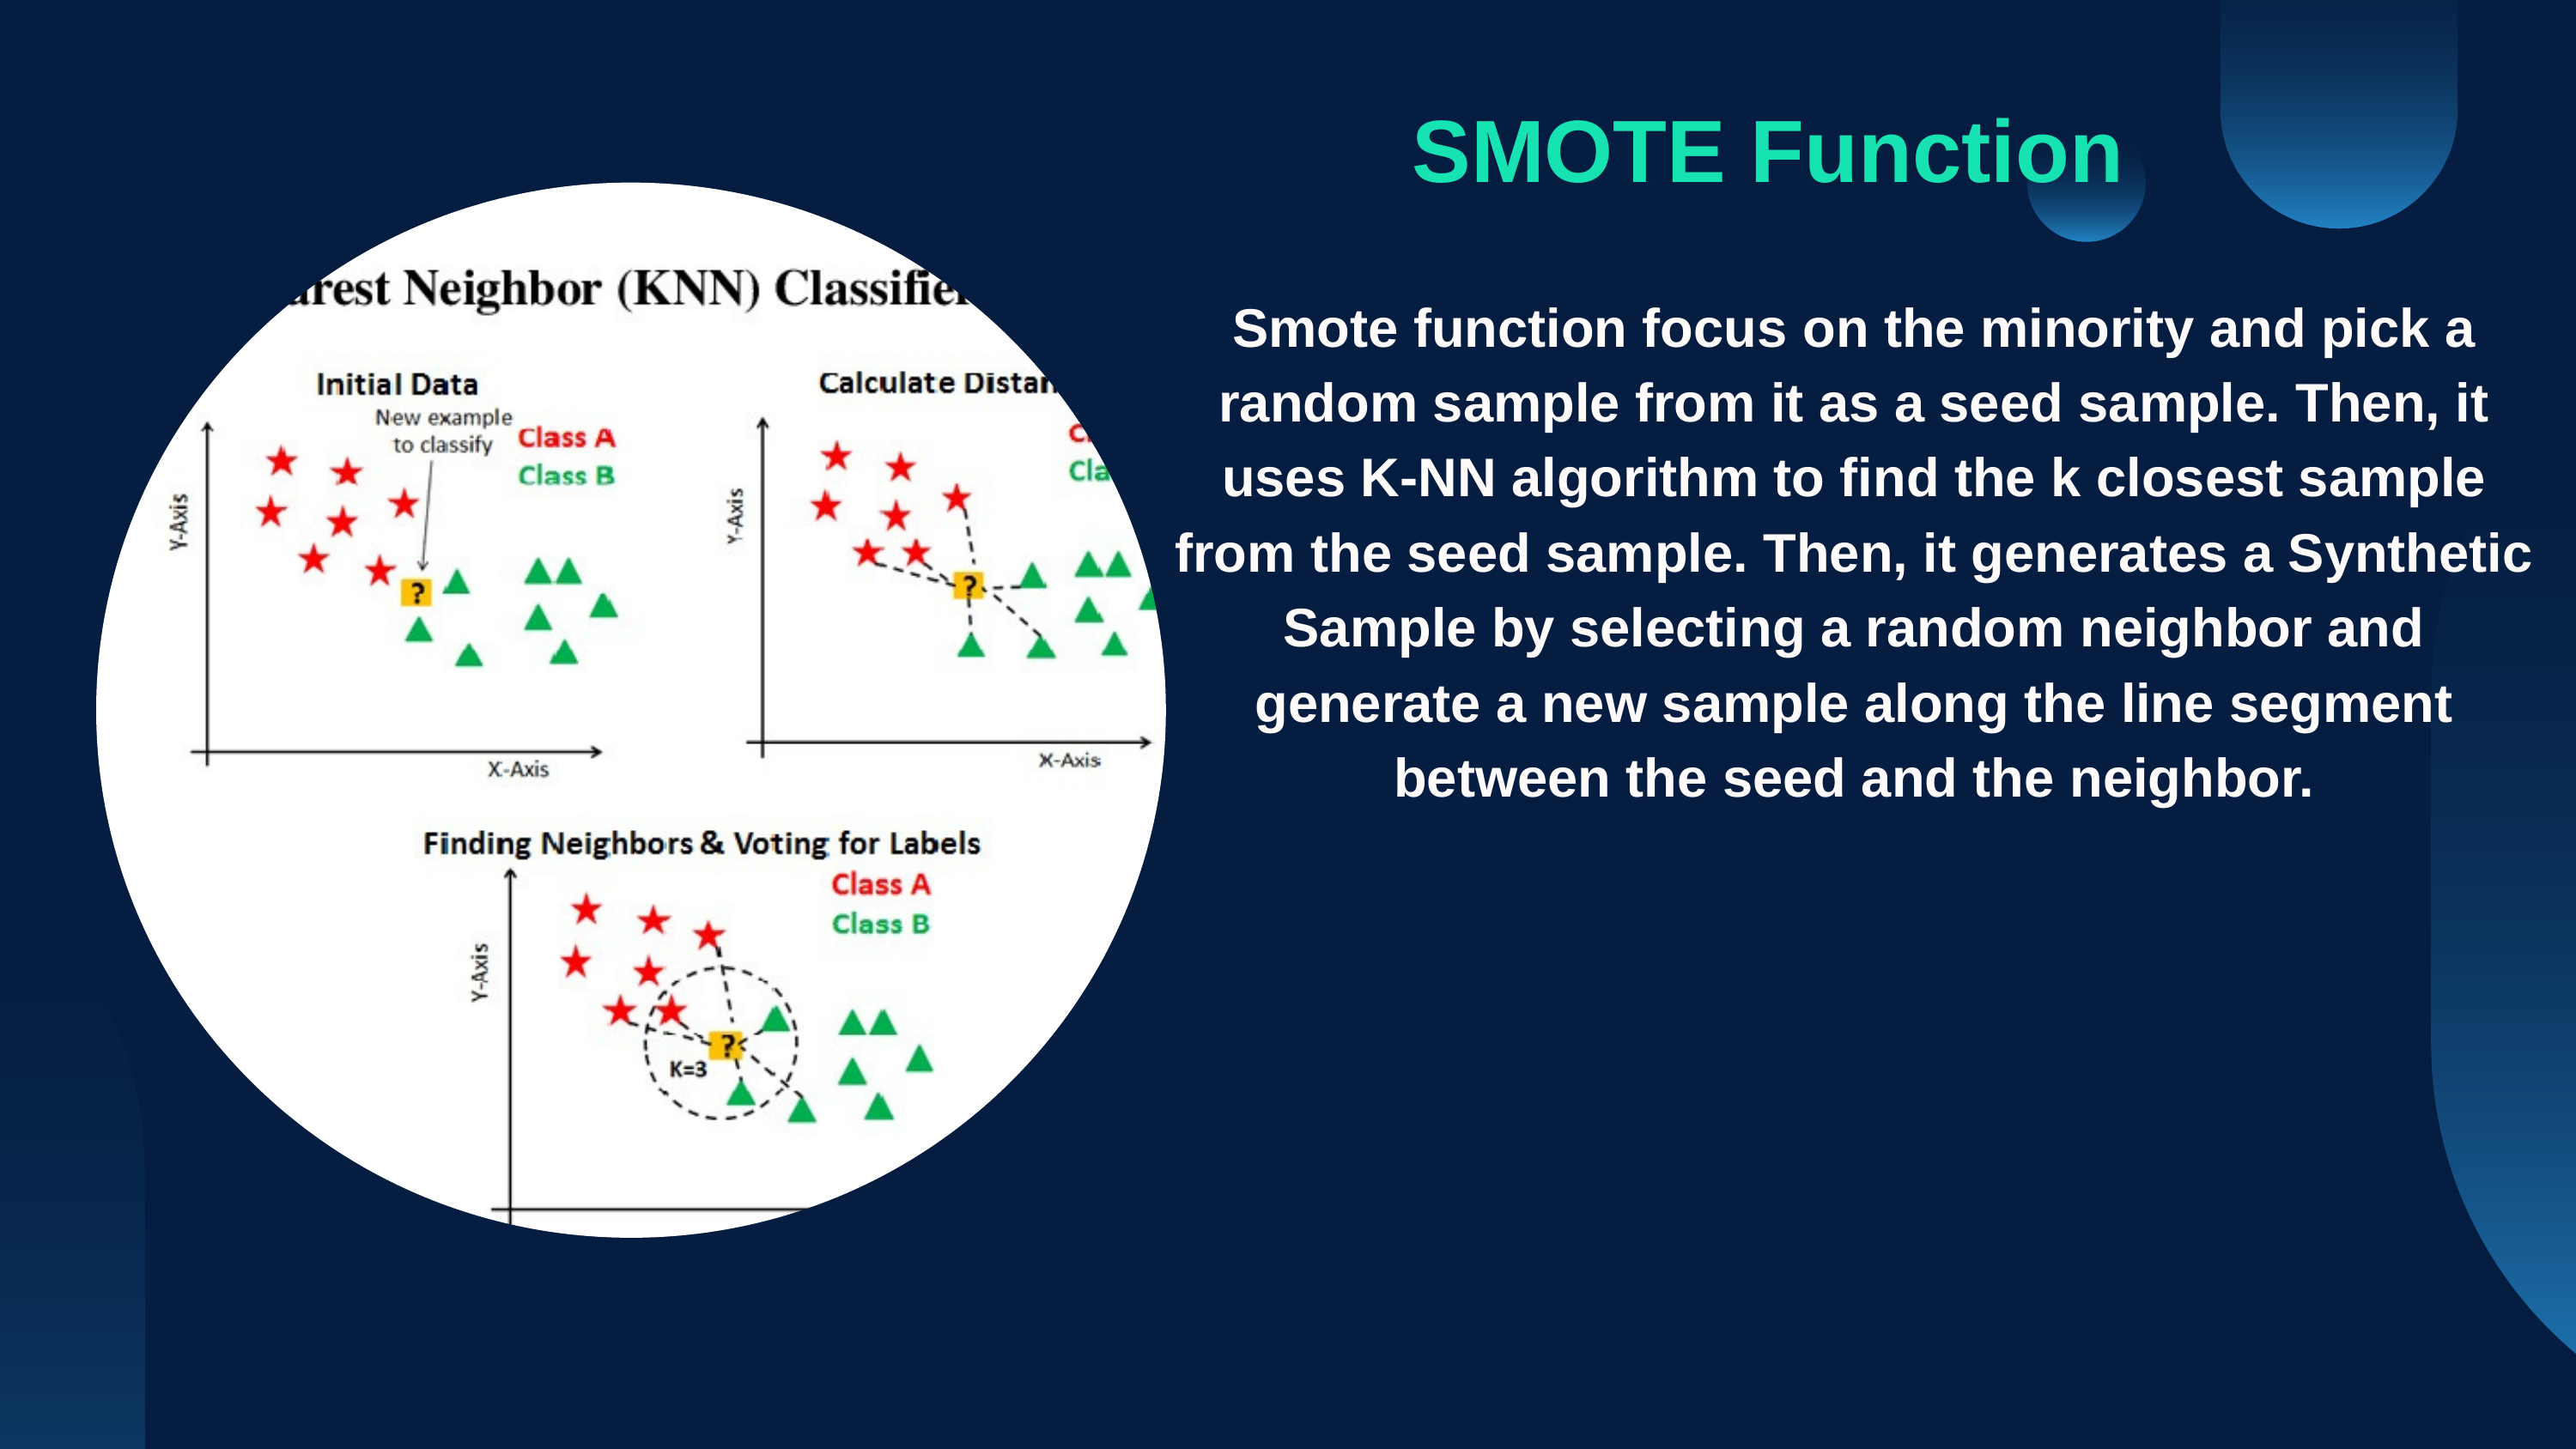

SMOTE Function

Smote function focus on the minority and pick a random sample from it as a seed sample. Then, it uses K-NN algorithm to find the k closest sample from the seed sample. Then, it generates a Synthetic Sample by selecting a random neighbor and generate a new sample along the line segment between the seed and the neighbor.